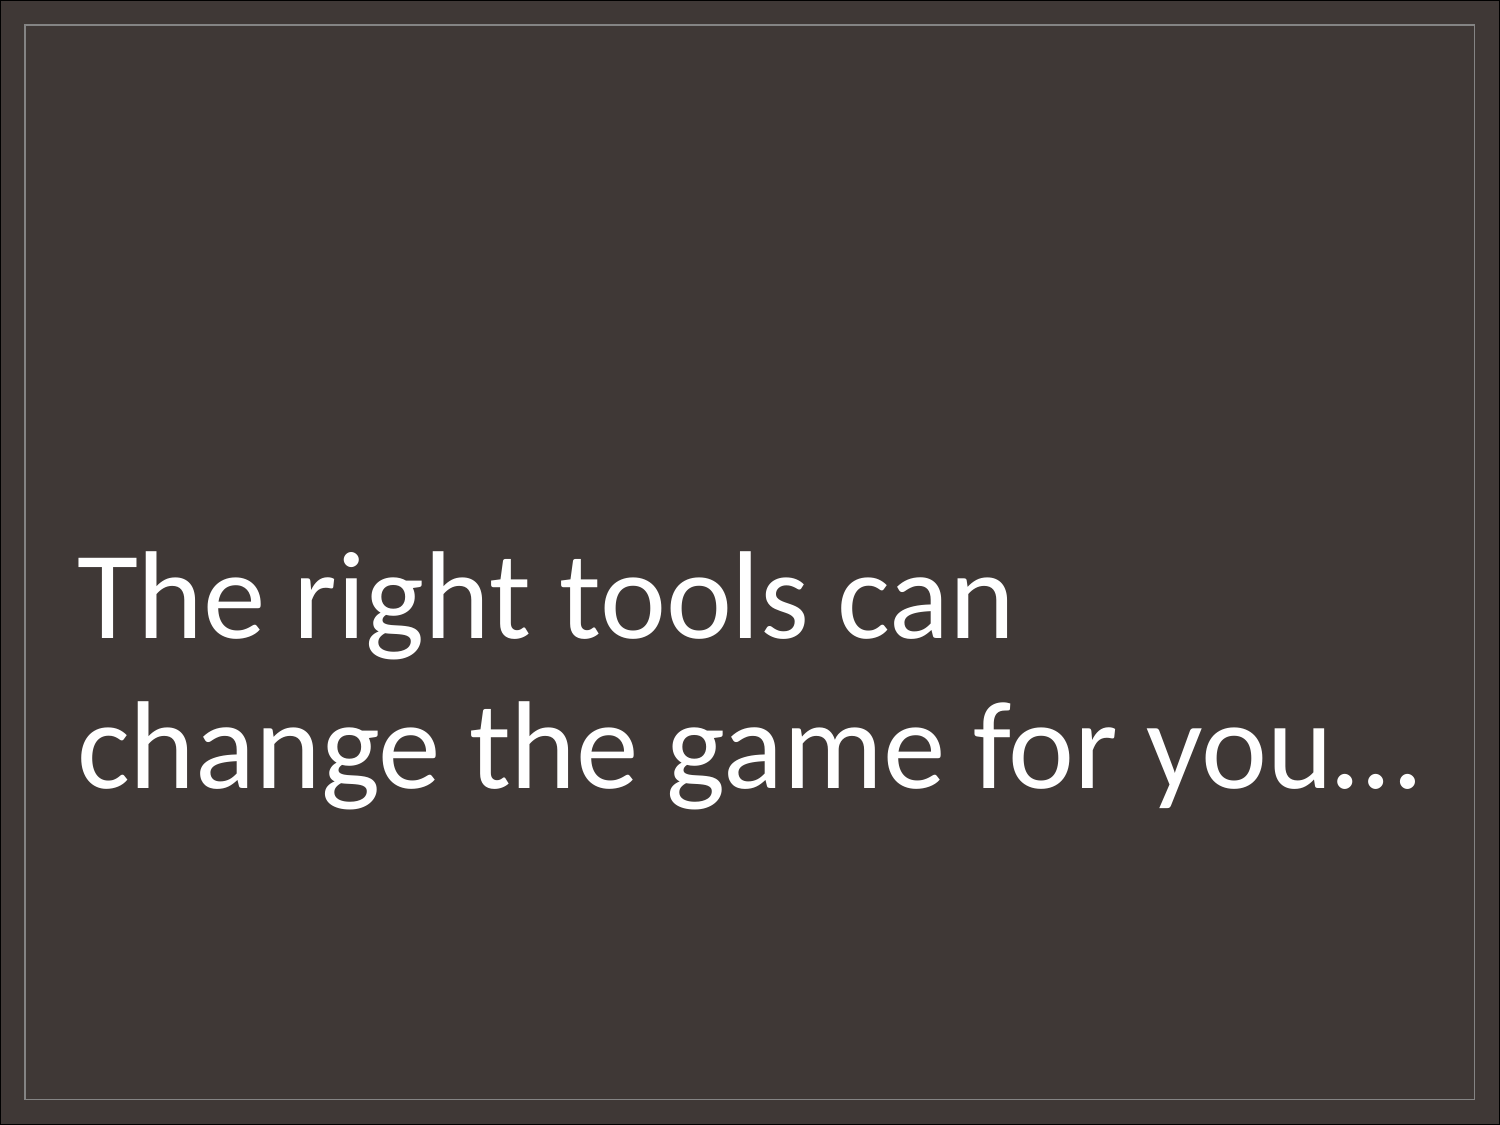

The right tools can
change the game for you…